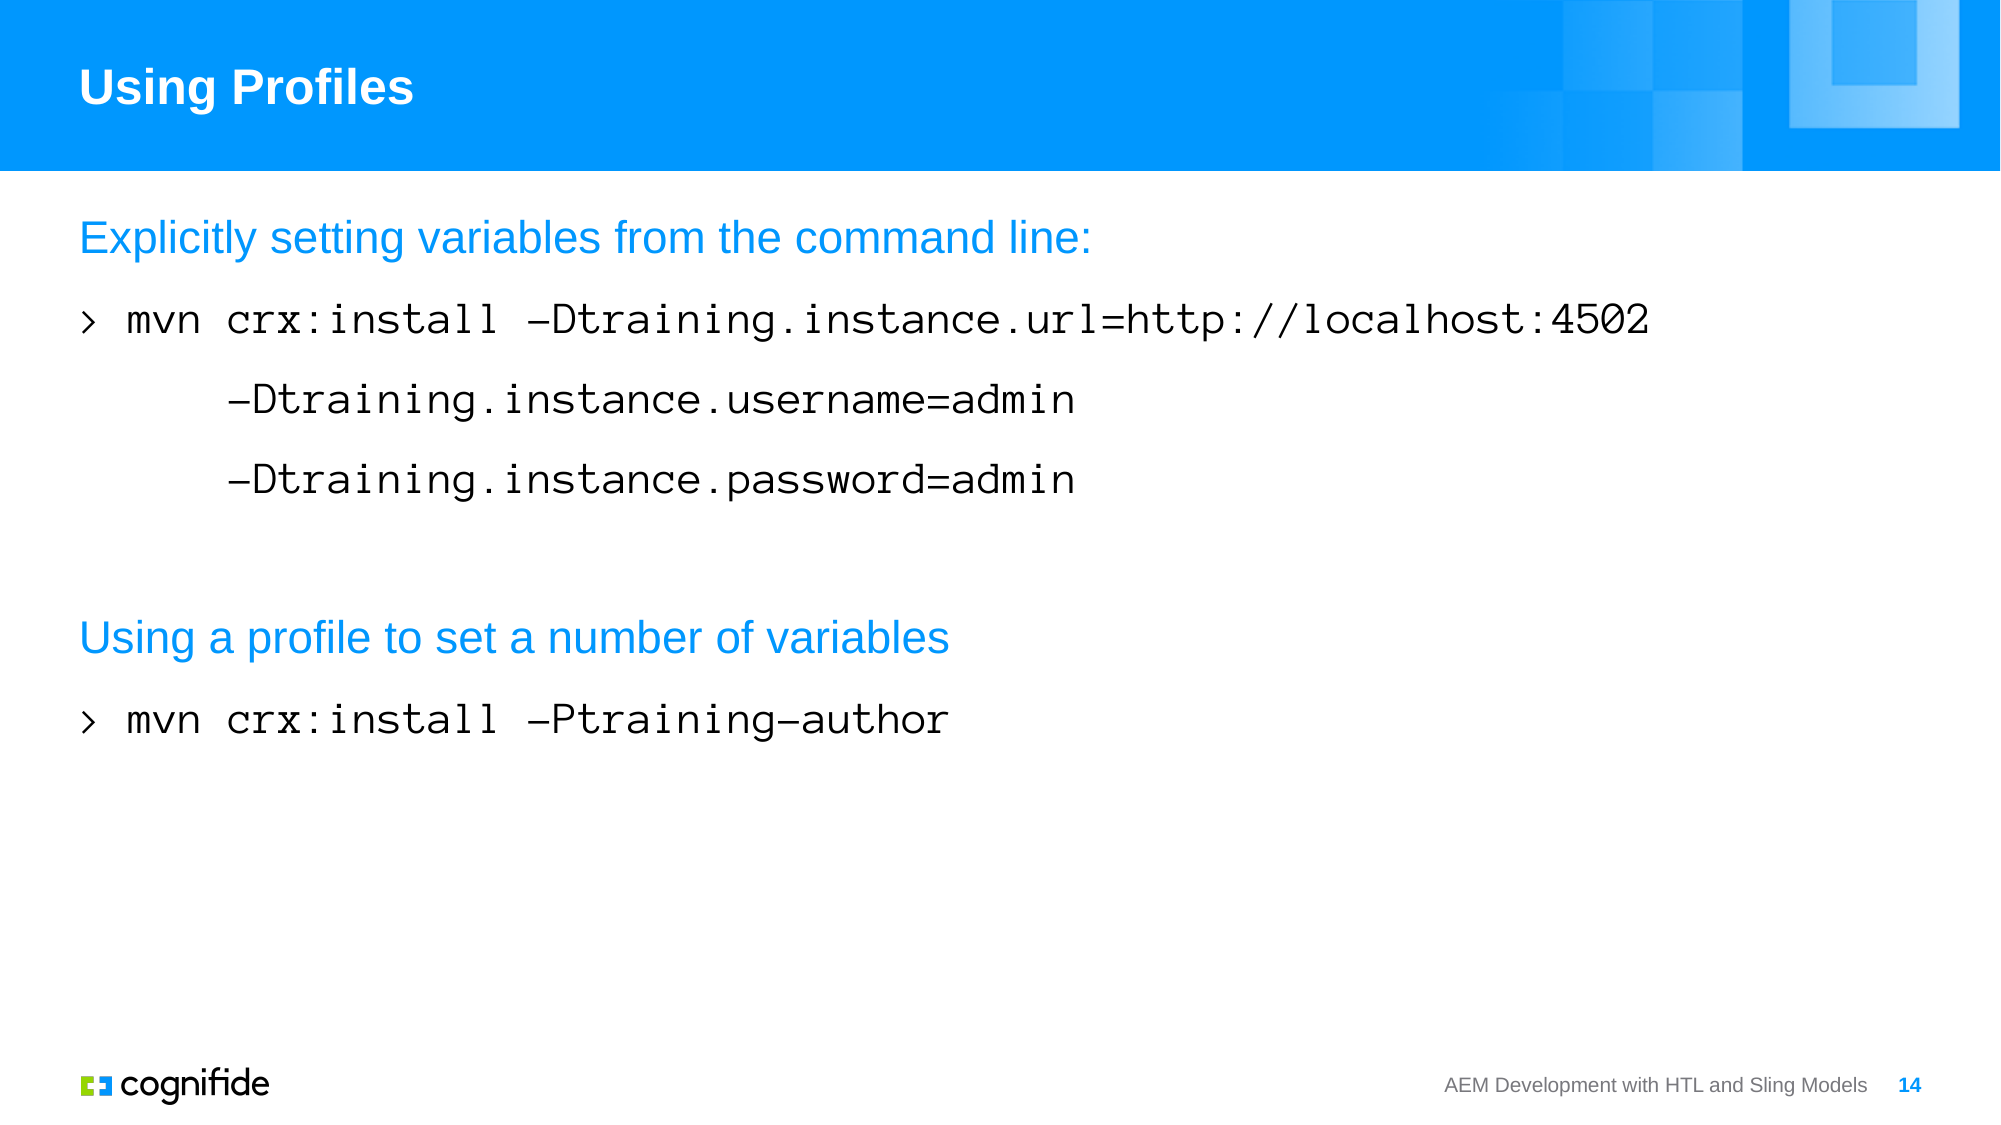

# Using Profiles
Explicitly setting variables from the command line:
> mvn crx:install -Dtraining.instance.url=http://localhost:4502
	-Dtraining.instance.username=admin
	-Dtraining.instance.password=admin

Using a profile to set a number of variables
> mvn crx:install -Ptraining-author
AEM Development with HTL and Sling Models
14